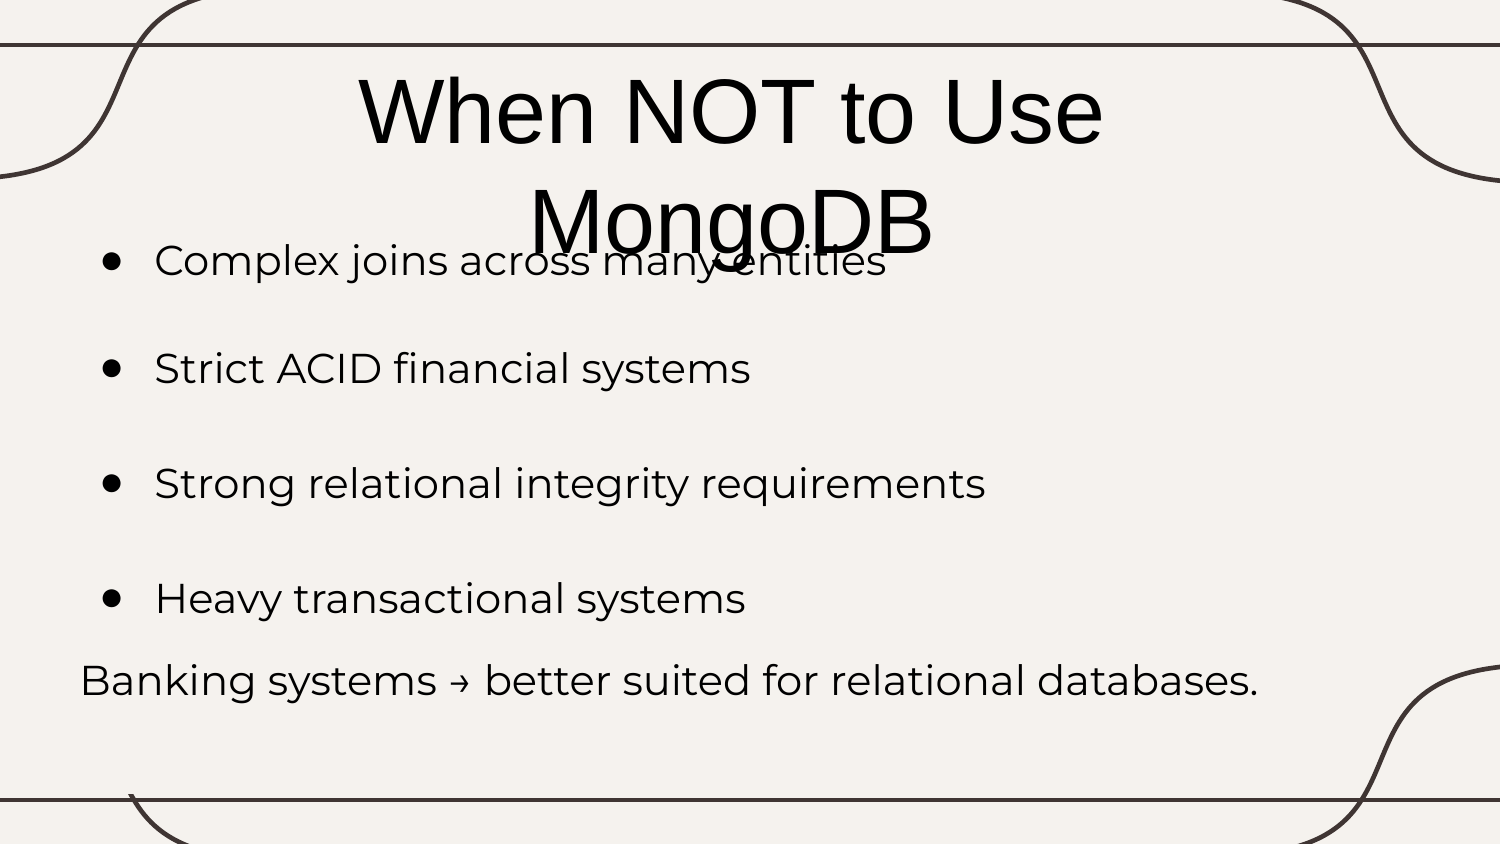

# When NOT to Use MongoDB
Complex joins across many entities
Strict ACID financial systems
Strong relational integrity requirements
Heavy transactional systems
Banking systems → better suited for relational databases.